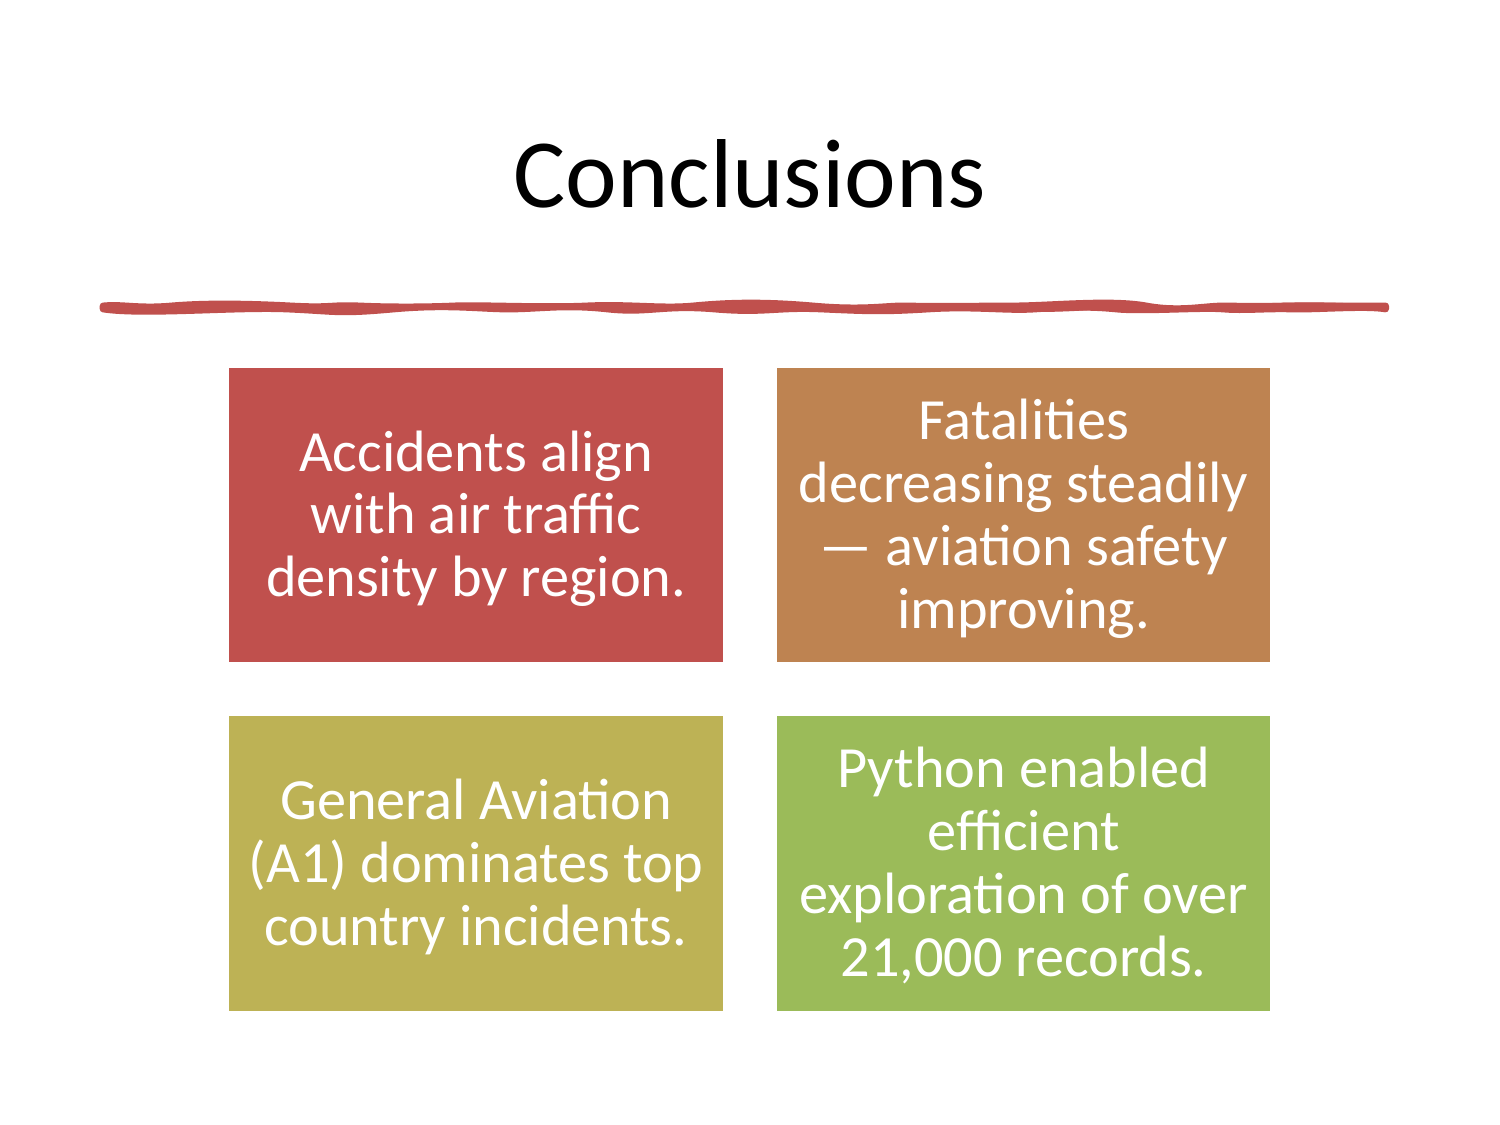

# Conclusions

Accidents align with air traffic density by region.
Fatalities decreasing steadily — aviation safety improving.
General Aviation (A1) dominates top country incidents.
Python enabled efficient exploration of over 21,000 records.